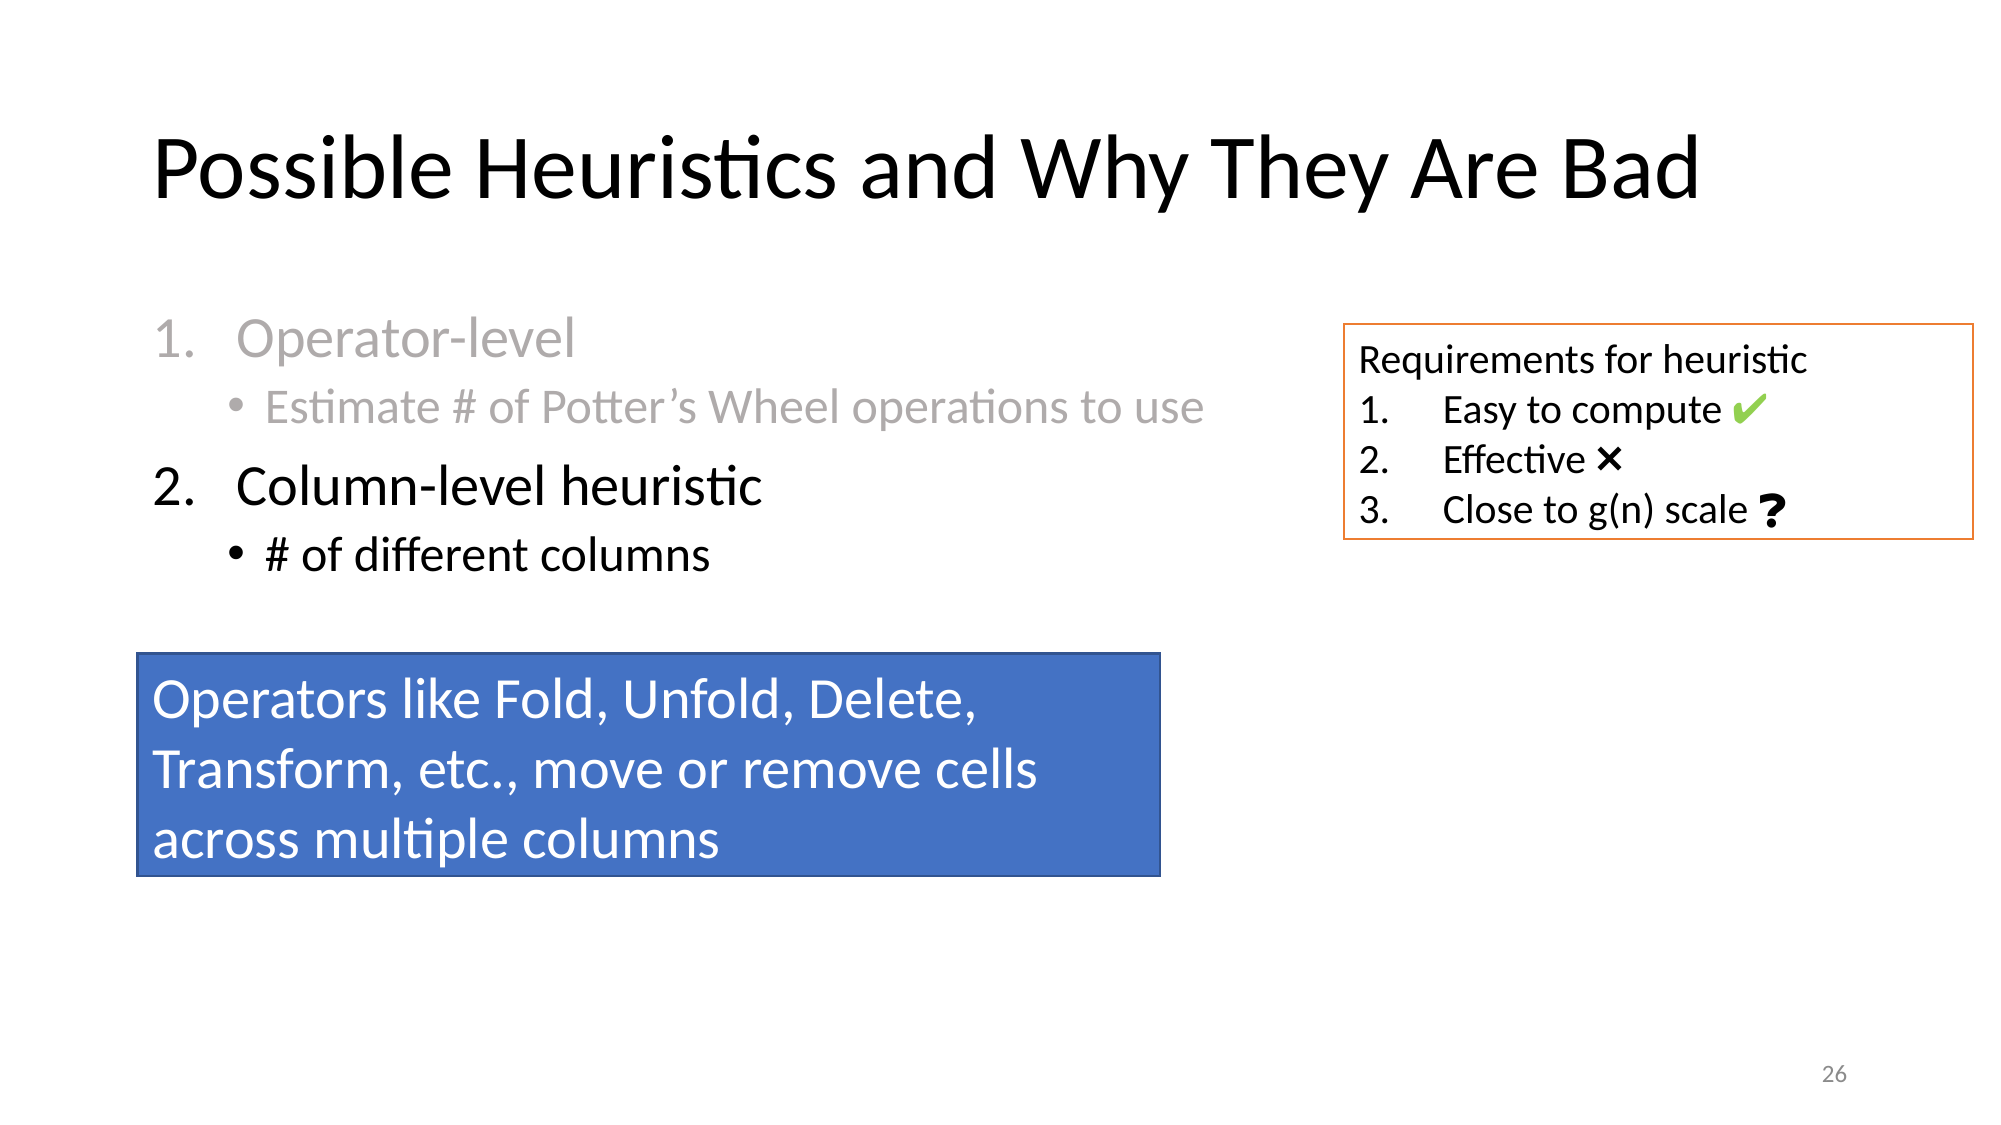

# Possible Heuristics and Why They Are Bad
Operator-level
Estimate # of Potter’s Wheel operations to use
Column-level heuristic
# of different columns
Requirements for heuristic
Easy to compute ✔
Effective ❌
Close to g(n) scale ❓
Operators like Fold, Unfold, Delete, Transform, etc., move or remove cells across multiple columns
26